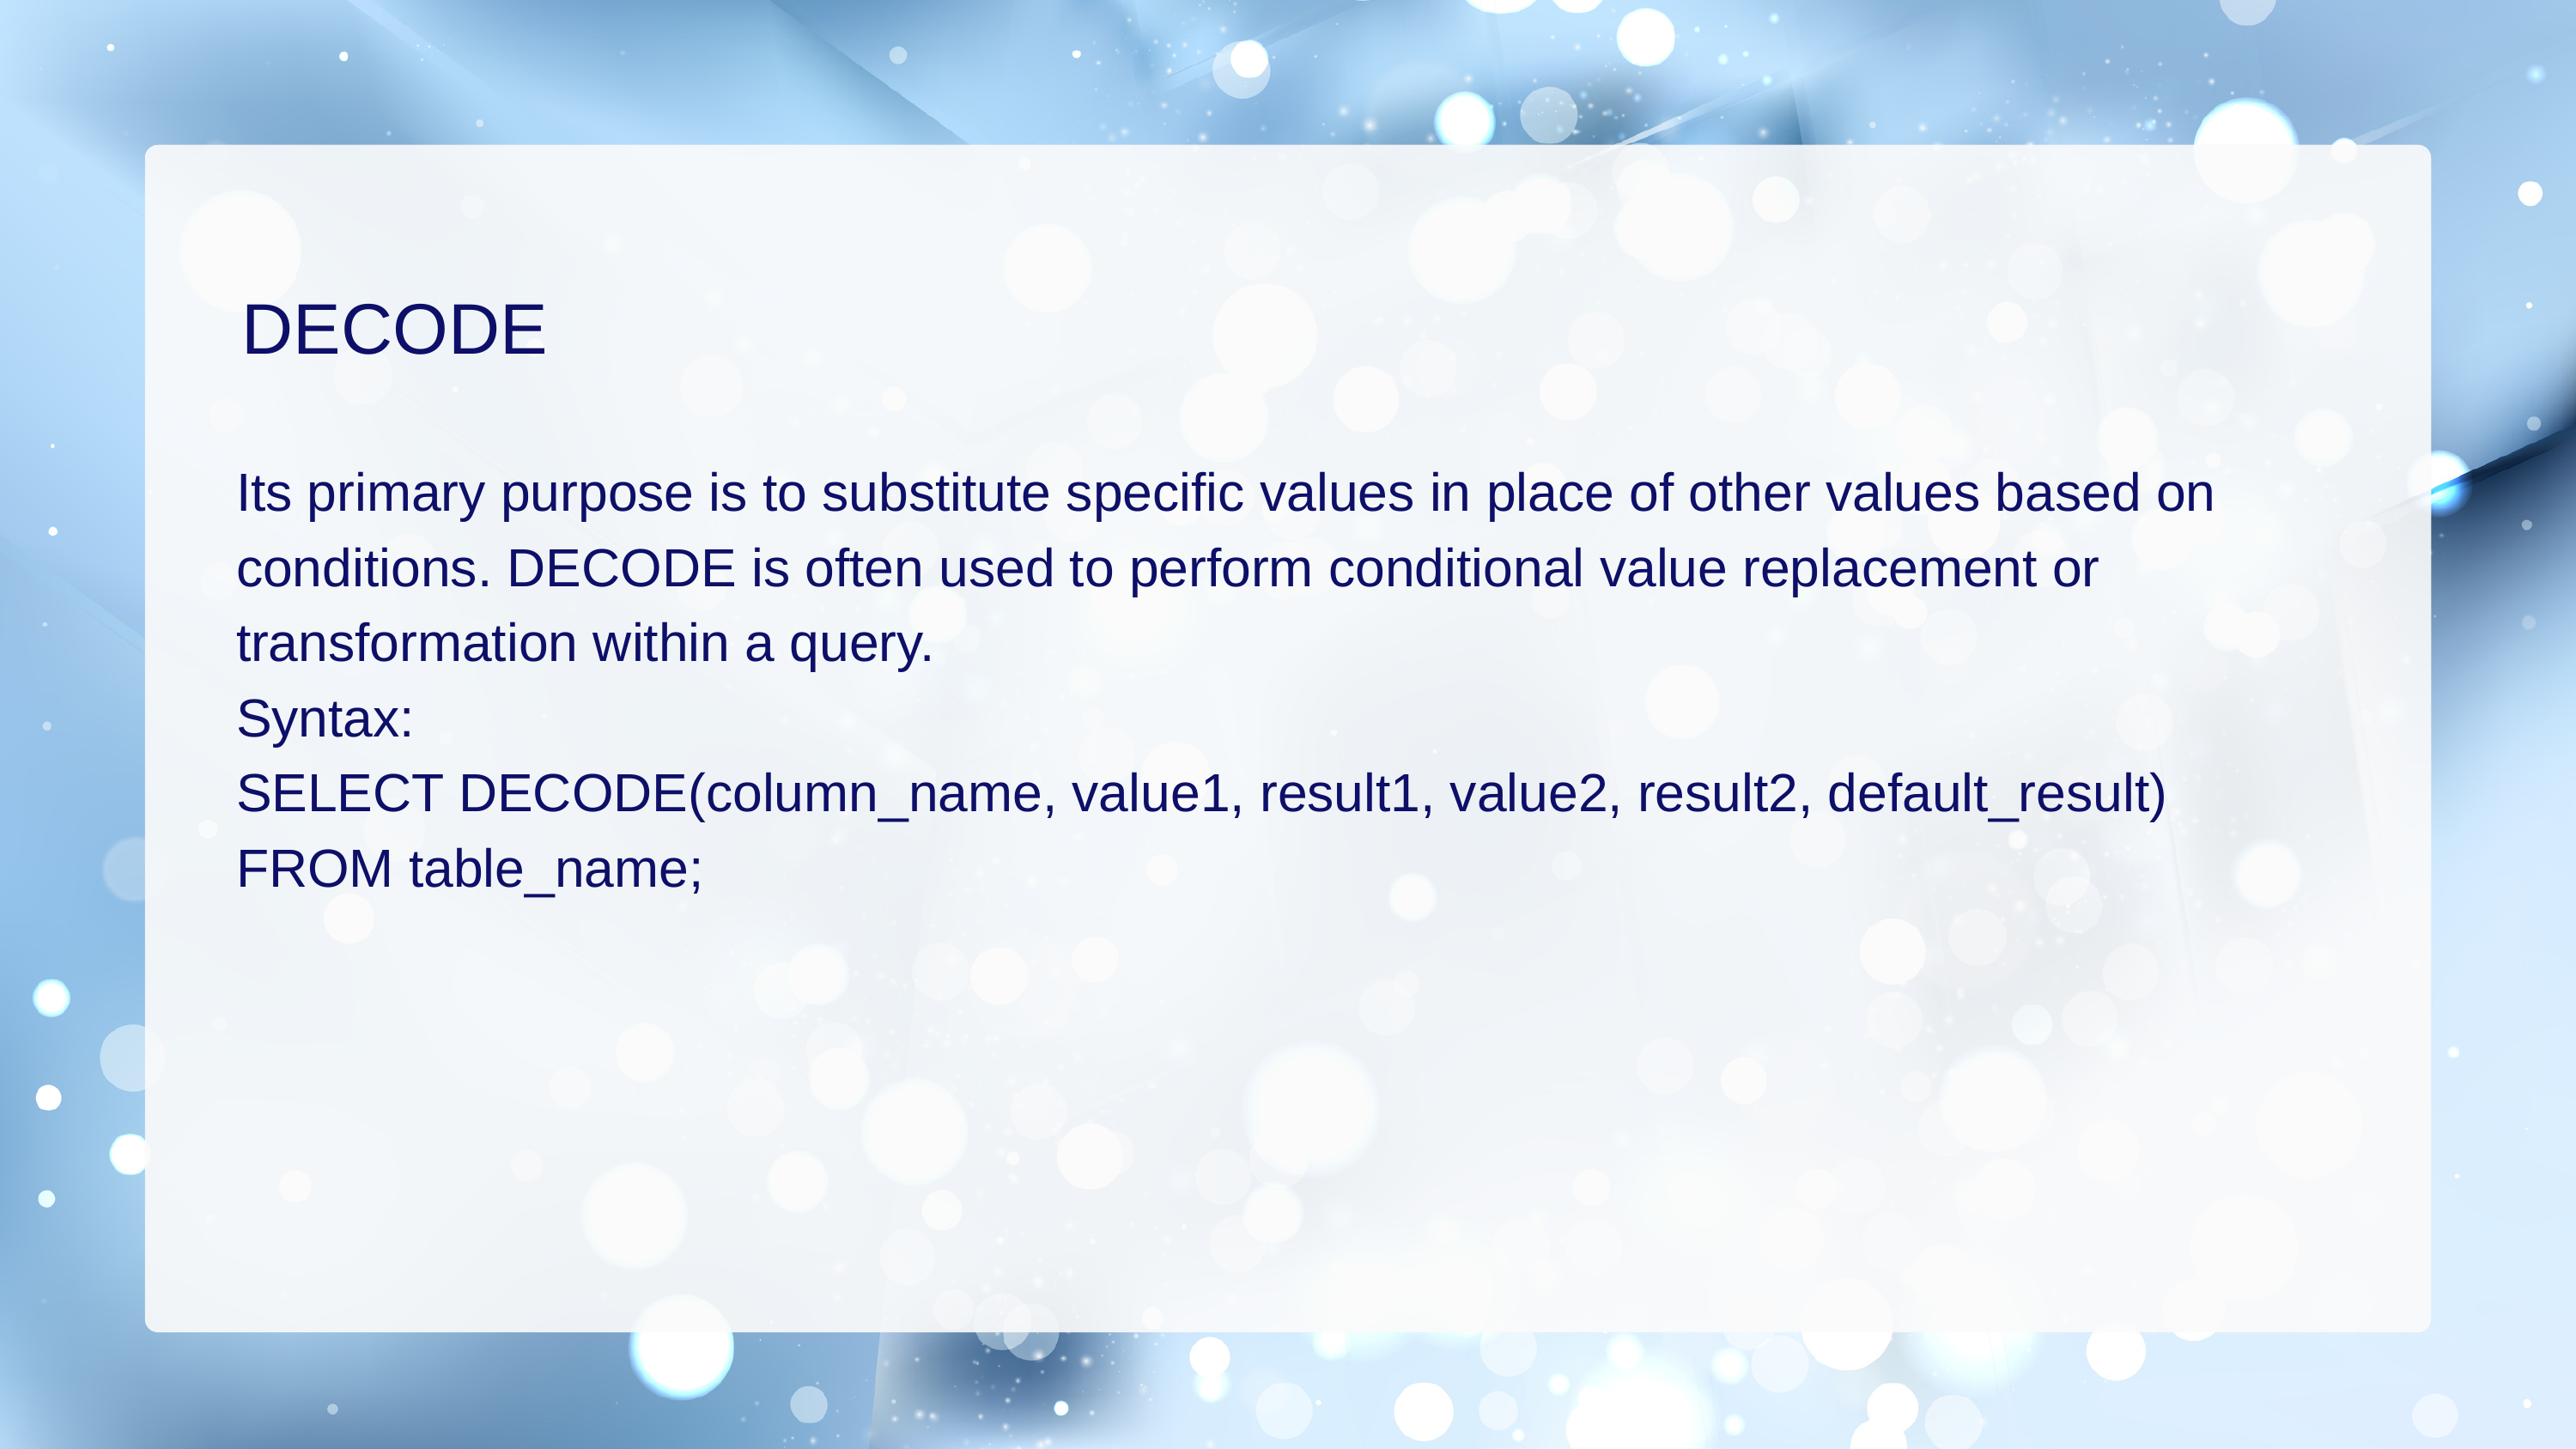

DECODE
Its primary purpose is to substitute specific values in place of other values based on conditions. DECODE is often used to perform conditional value replacement or transformation within a query.
Syntax:
SELECT DECODE(column_name, value1, result1, value2, result2, default_result) FROM table_name;